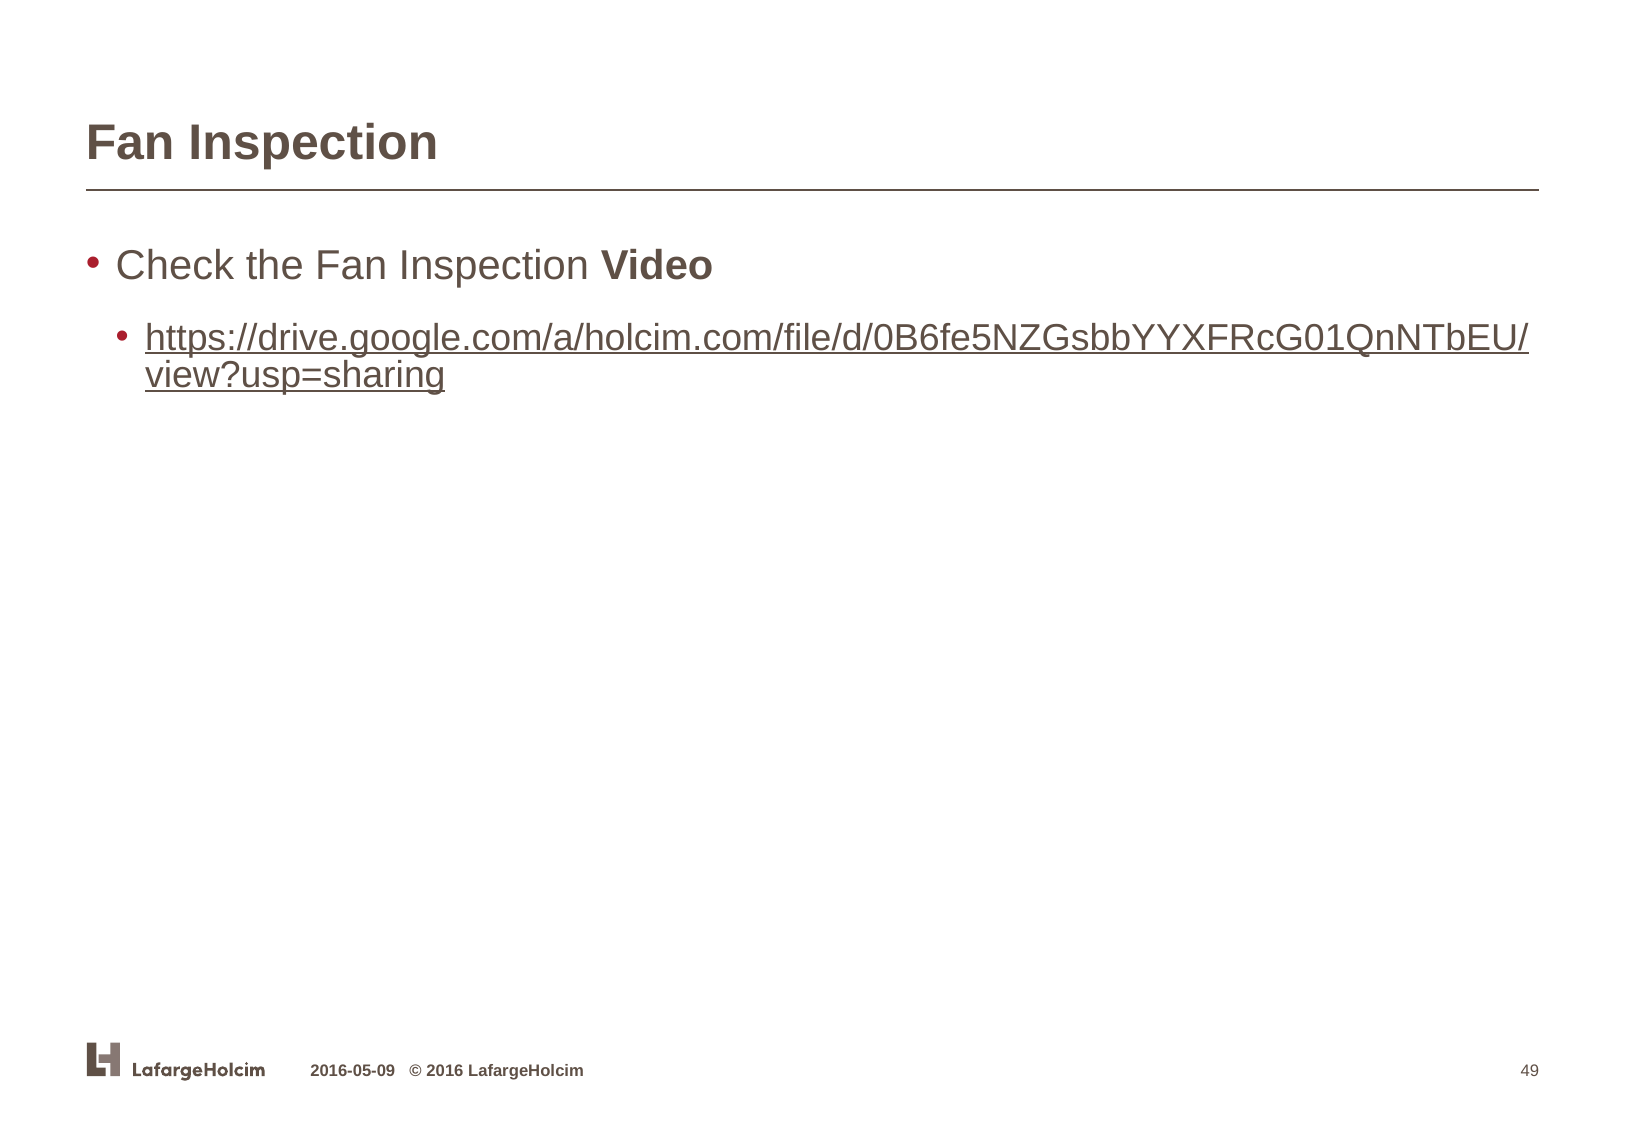

# Fan Inspection
Check the Fan Inspection Video
https://drive.google.com/a/holcim.com/file/d/0B6fe5NZGsbbYYXFRcG01QnNTbEU/view?usp=sharing

2016-05-09   © 2016 LafargeHolcim
49